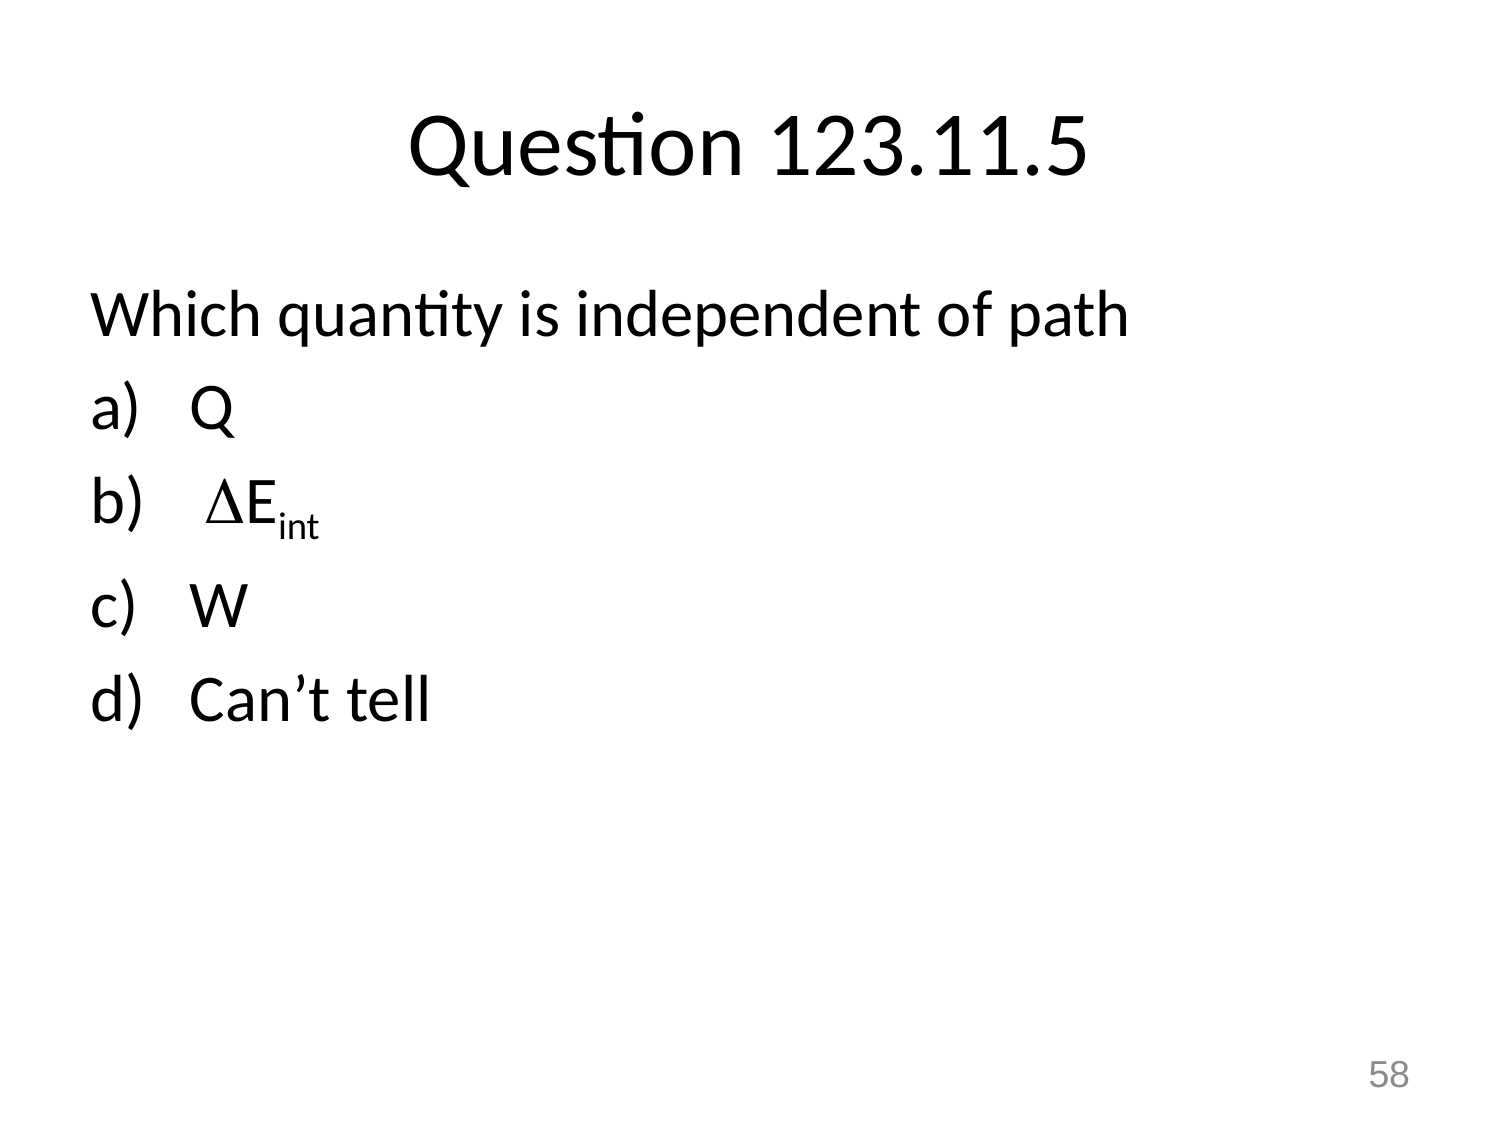

# Question 123.11.5
Which quantity is independent of path
Q
 ΔEint
W
Can’t tell
58